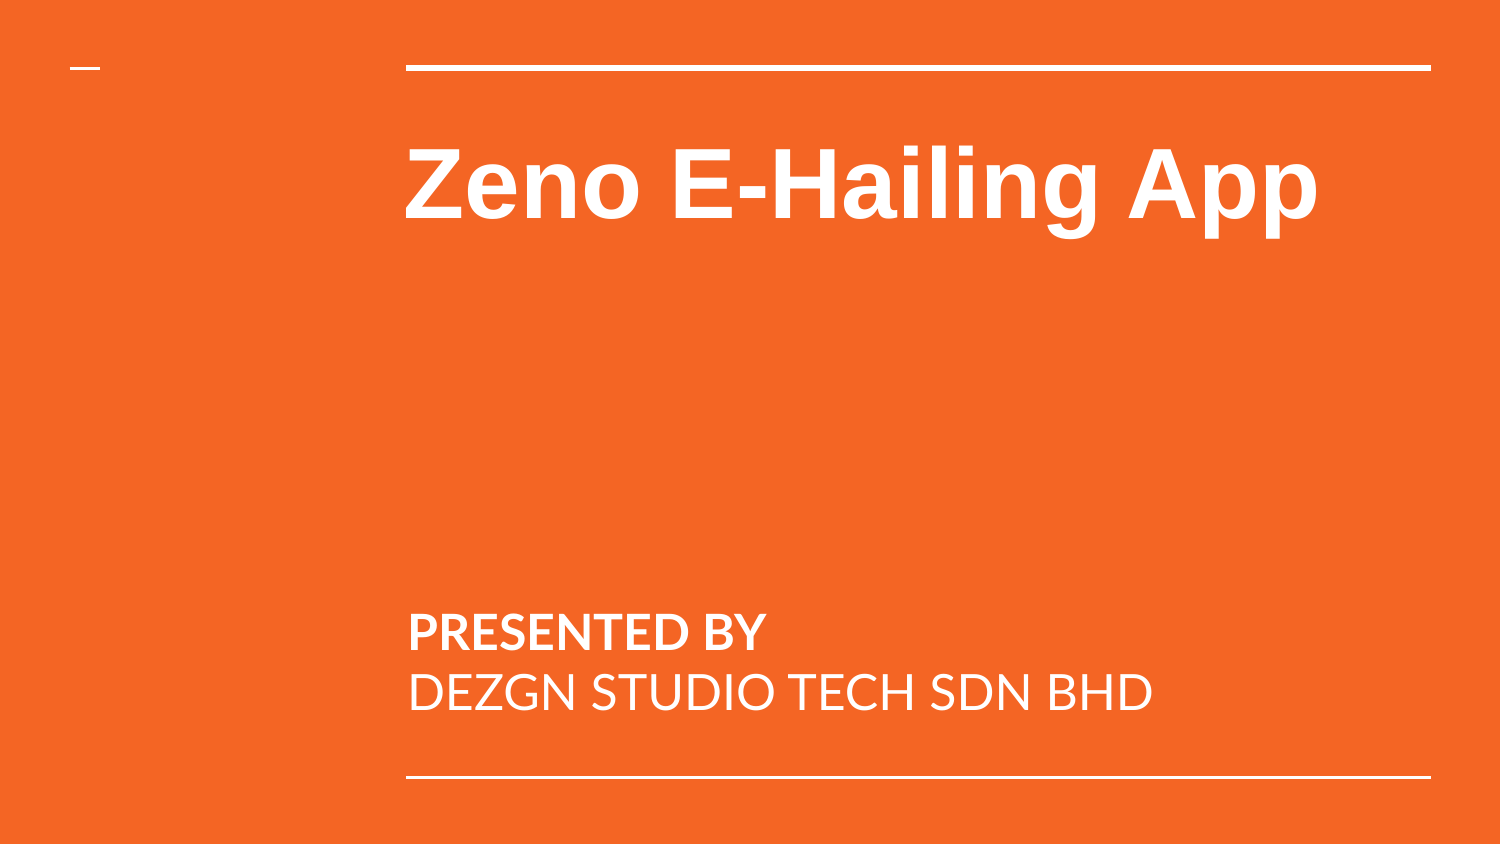

# Zeno E-Hailing App
PRESENTED BY
DEZGN STUDIO TECH SDN BHD